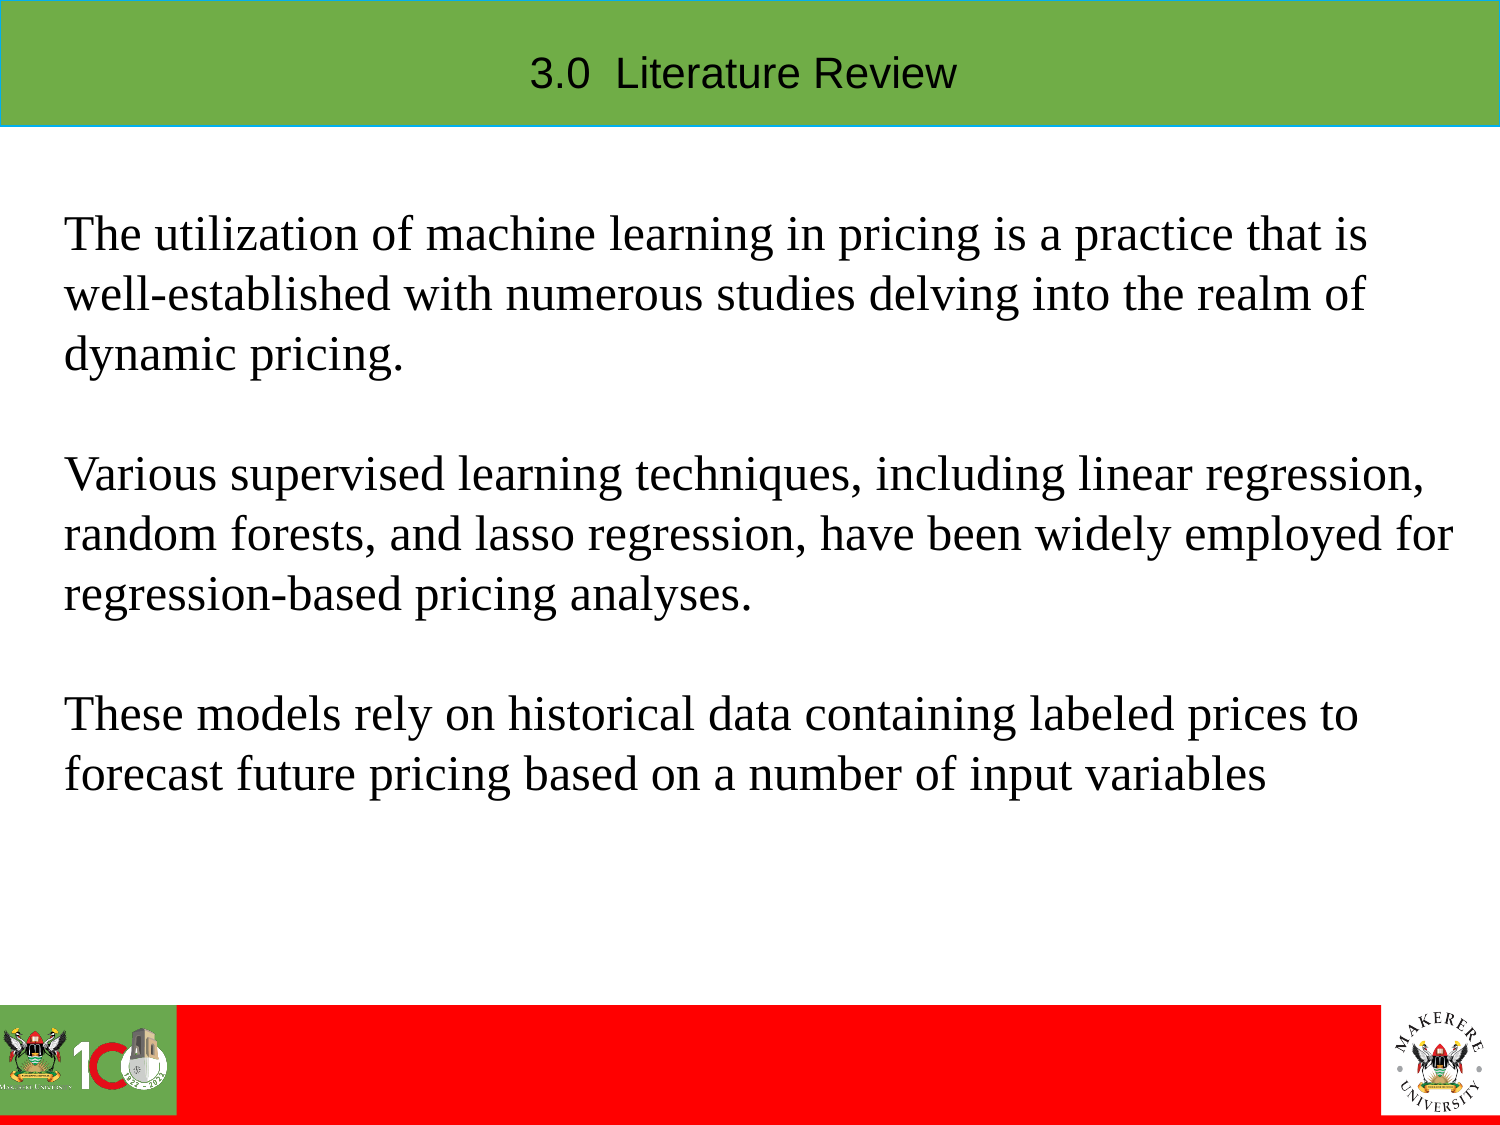

3.0  Literature Review
The utilization of machine learning in pricing is a practice that is well-established with numerous studies delving into the realm of dynamic pricing.

Various supervised learning techniques, including linear regression, random forests, and lasso regression, have been widely employed for regression-based pricing analyses.

These models rely on historical data containing labeled prices to forecast future pricing based on a number of input variables